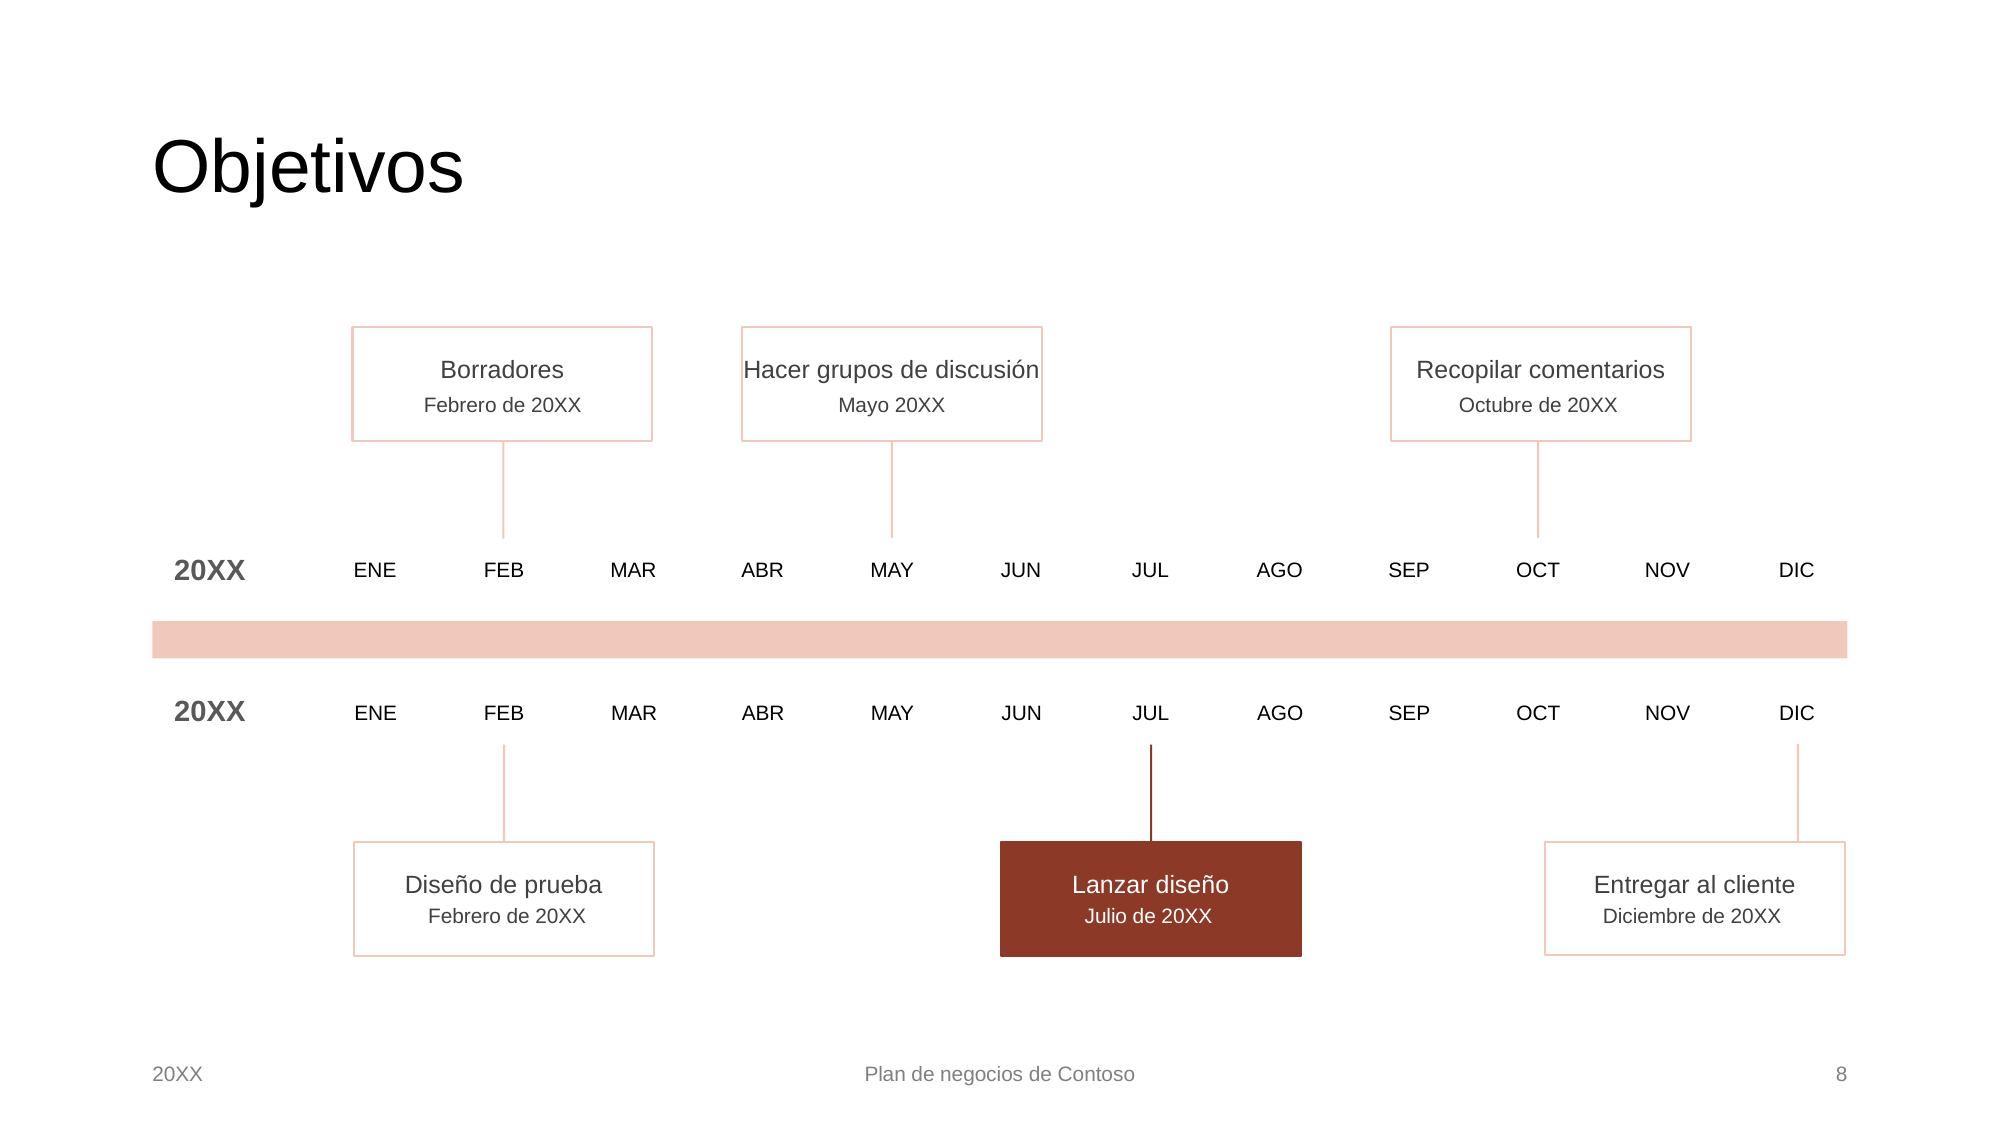

# Objetivos
Borradores
Recopilar comentarios
Hacer grupos de discusión
Febrero de 20XX
Octubre de 20XX
Mayo 20XX
20XX
ENE
FEB
MAR
ABR
MAY
JUN
JUL
AGO
SEP
OCT
NOV
DIC

20XX
ENE
FEB
MAR
ABR
MAY
JUN
JUL
AGO
SEP
OCT
NOV
DIC
Entregar al cliente
Diseño de prueba
Lanzar diseño
Diciembre de 20XX
Febrero de 20XX
Julio de 20XX
20XX
Plan de negocios de Contoso
8